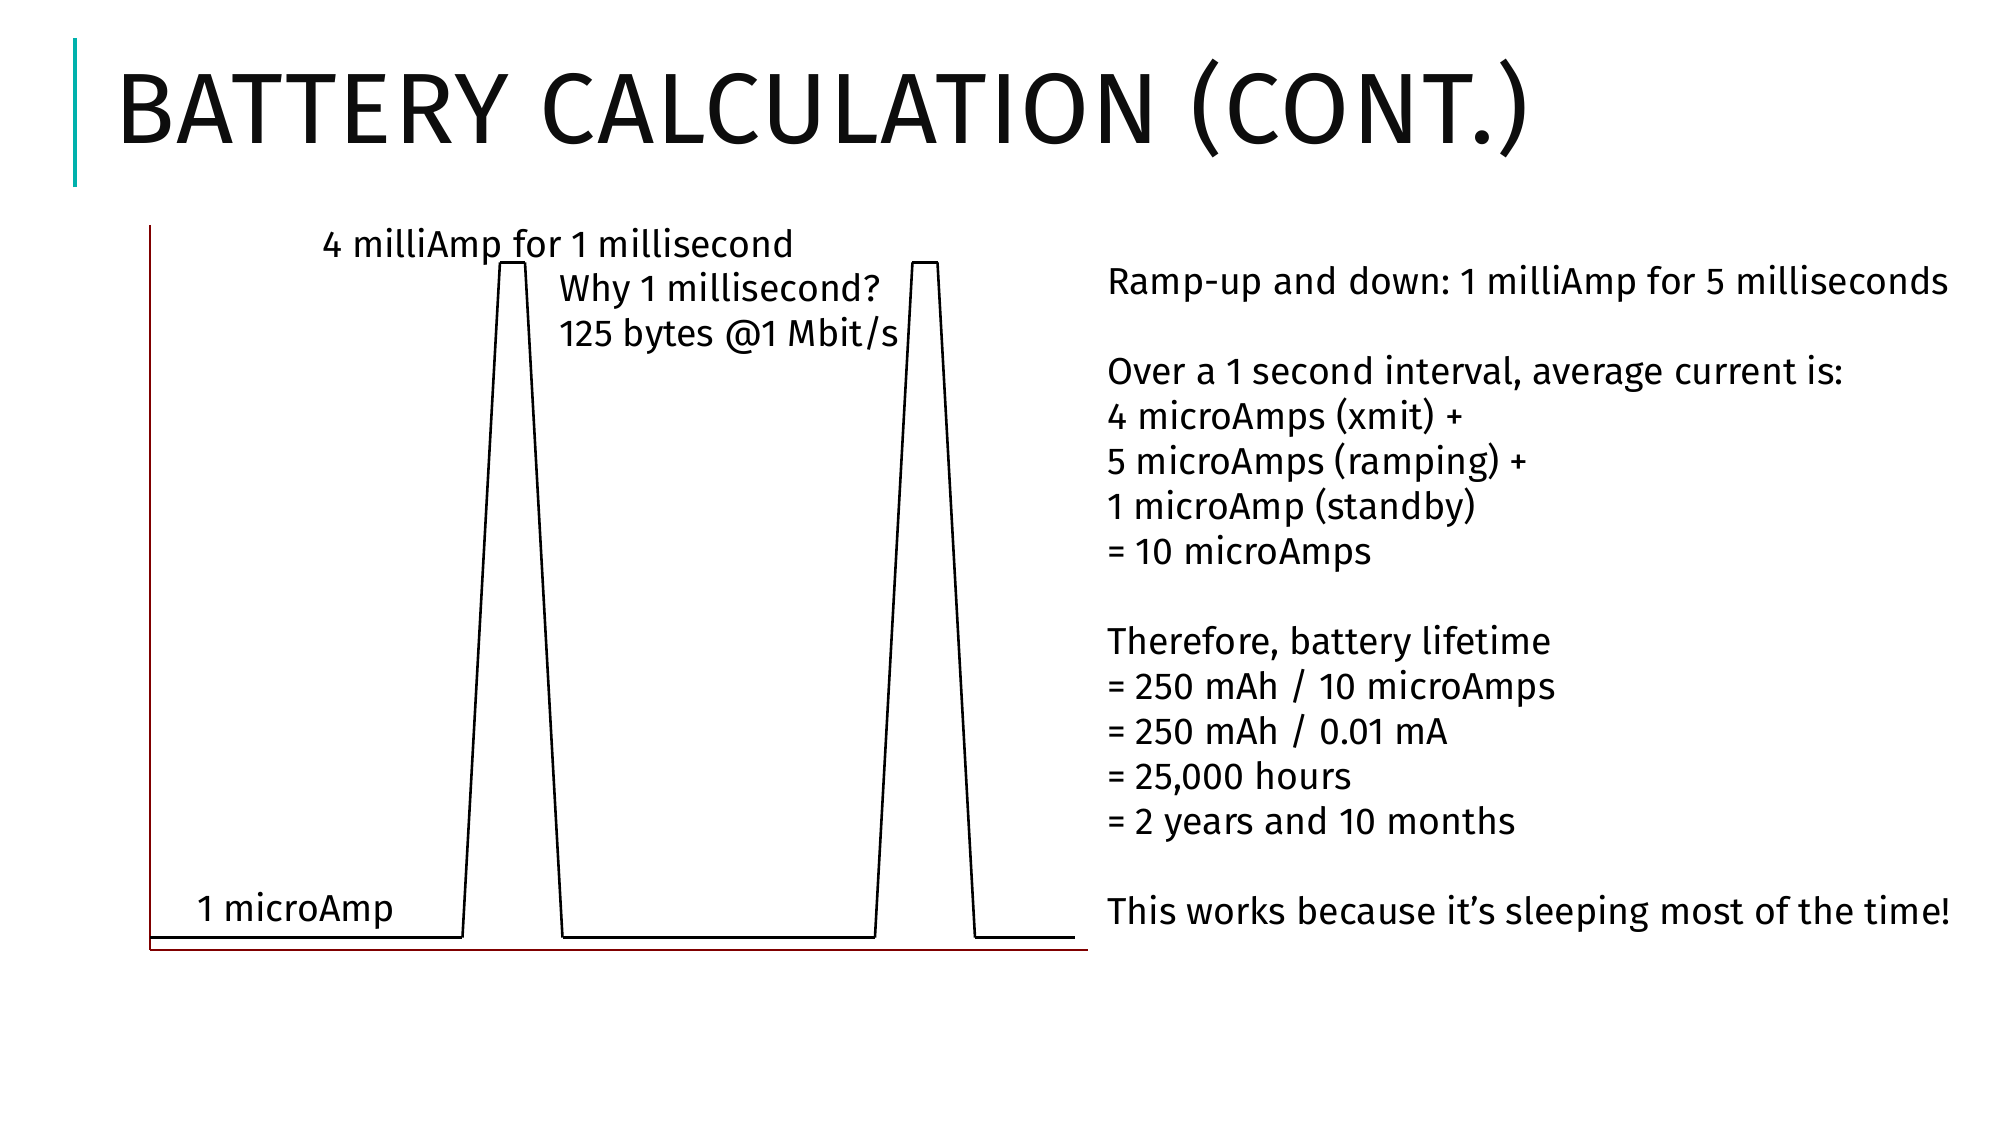

# Battery calculation (Cont.)
4 milliAmp for 1 millisecond
Ramp-up and down: 1 milliAmp for 5 milliseconds

Over a 1 second interval, average current is:
4 microAmps (xmit) +
5 microAmps (ramping) +
1 microAmp (standby)
= 10 microAmps

Therefore, battery lifetime
= 250 mAh / 10 microAmps
= 250 mAh / 0.01 mA
= 25,000 hours
= 2 years and 10 months

This works because it’s sleeping most of the time!
Why 1 millisecond?
125 bytes @1 Mbit/s
1 microAmp